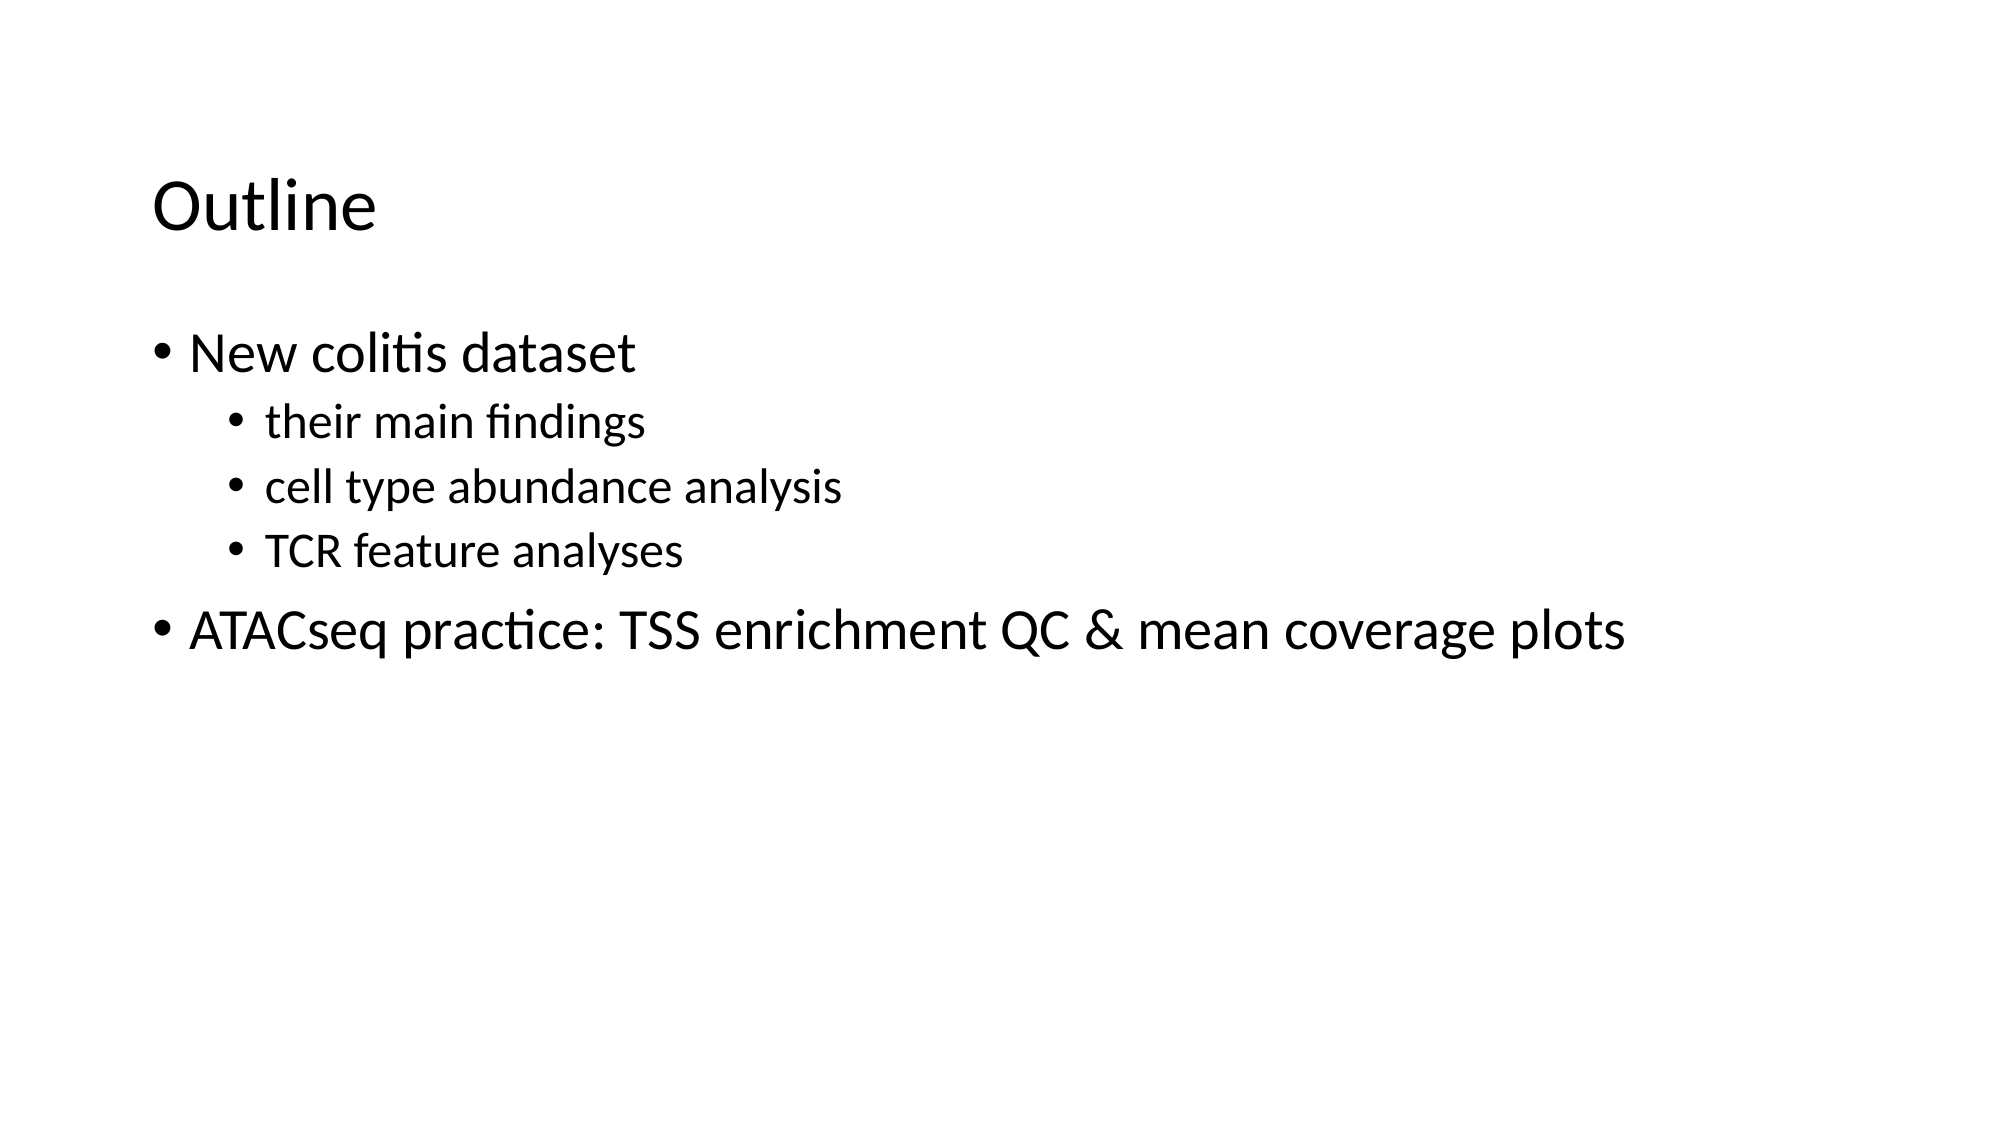

# Outline
New colitis dataset
their main findings
cell type abundance analysis
TCR feature analyses
ATACseq practice: TSS enrichment QC & mean coverage plots